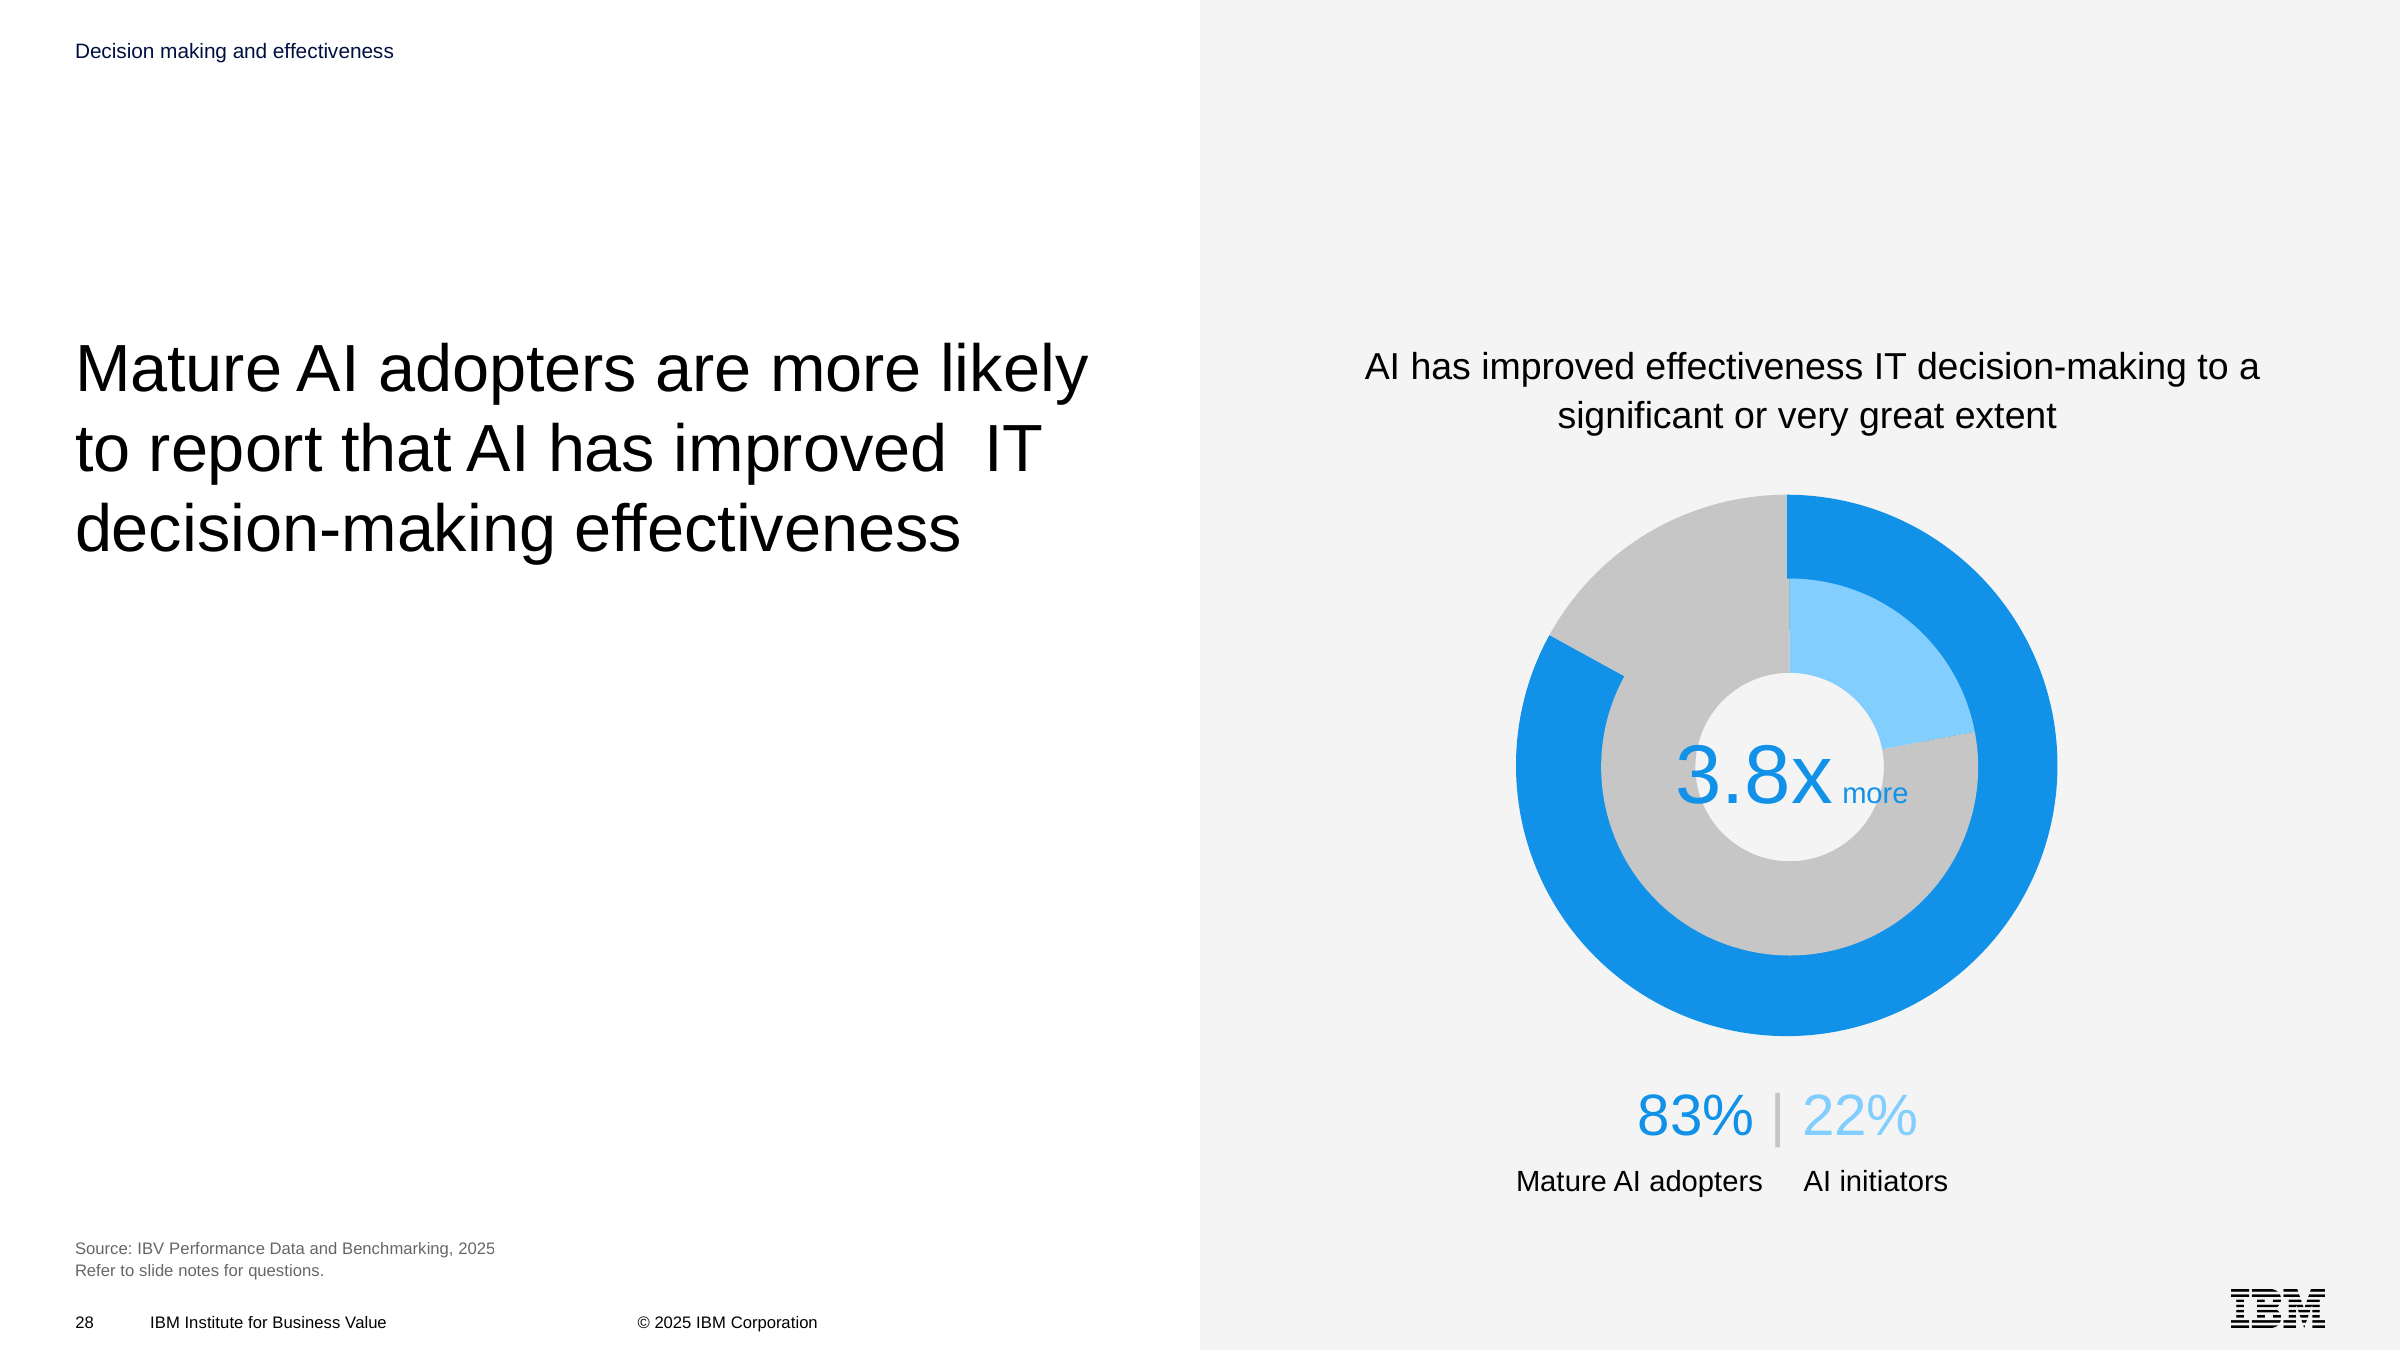

Decision making and effectiveness

# Mature AI adopters are more likely to report that AI has improved  IT decision-making effectiveness
AI has improved effectiveness IT decision-making to a significant or very great extent

### Chart

| Category | Column1 |
|---|---|
| 1 | 83.0 |
| 2 | 17.0 |
|  | None |
|  | None |
|  | None |
|  | None |
|  | None |
|  | None |
|  | None |

### Chart

| Category | Column1 |
|---|---|
| 1 | 22.0 |
| 2 | 78.0 |
|  | None |
|  | None |
|  | None |
|  | None |
|  | None |
|  | None |
|  | None |
3.8x more
83% | 22%

Mature AI adopters

AI initiators
Source: IBV Performance Data and Benchmarking, 2025
Refer to slide notes for questions.